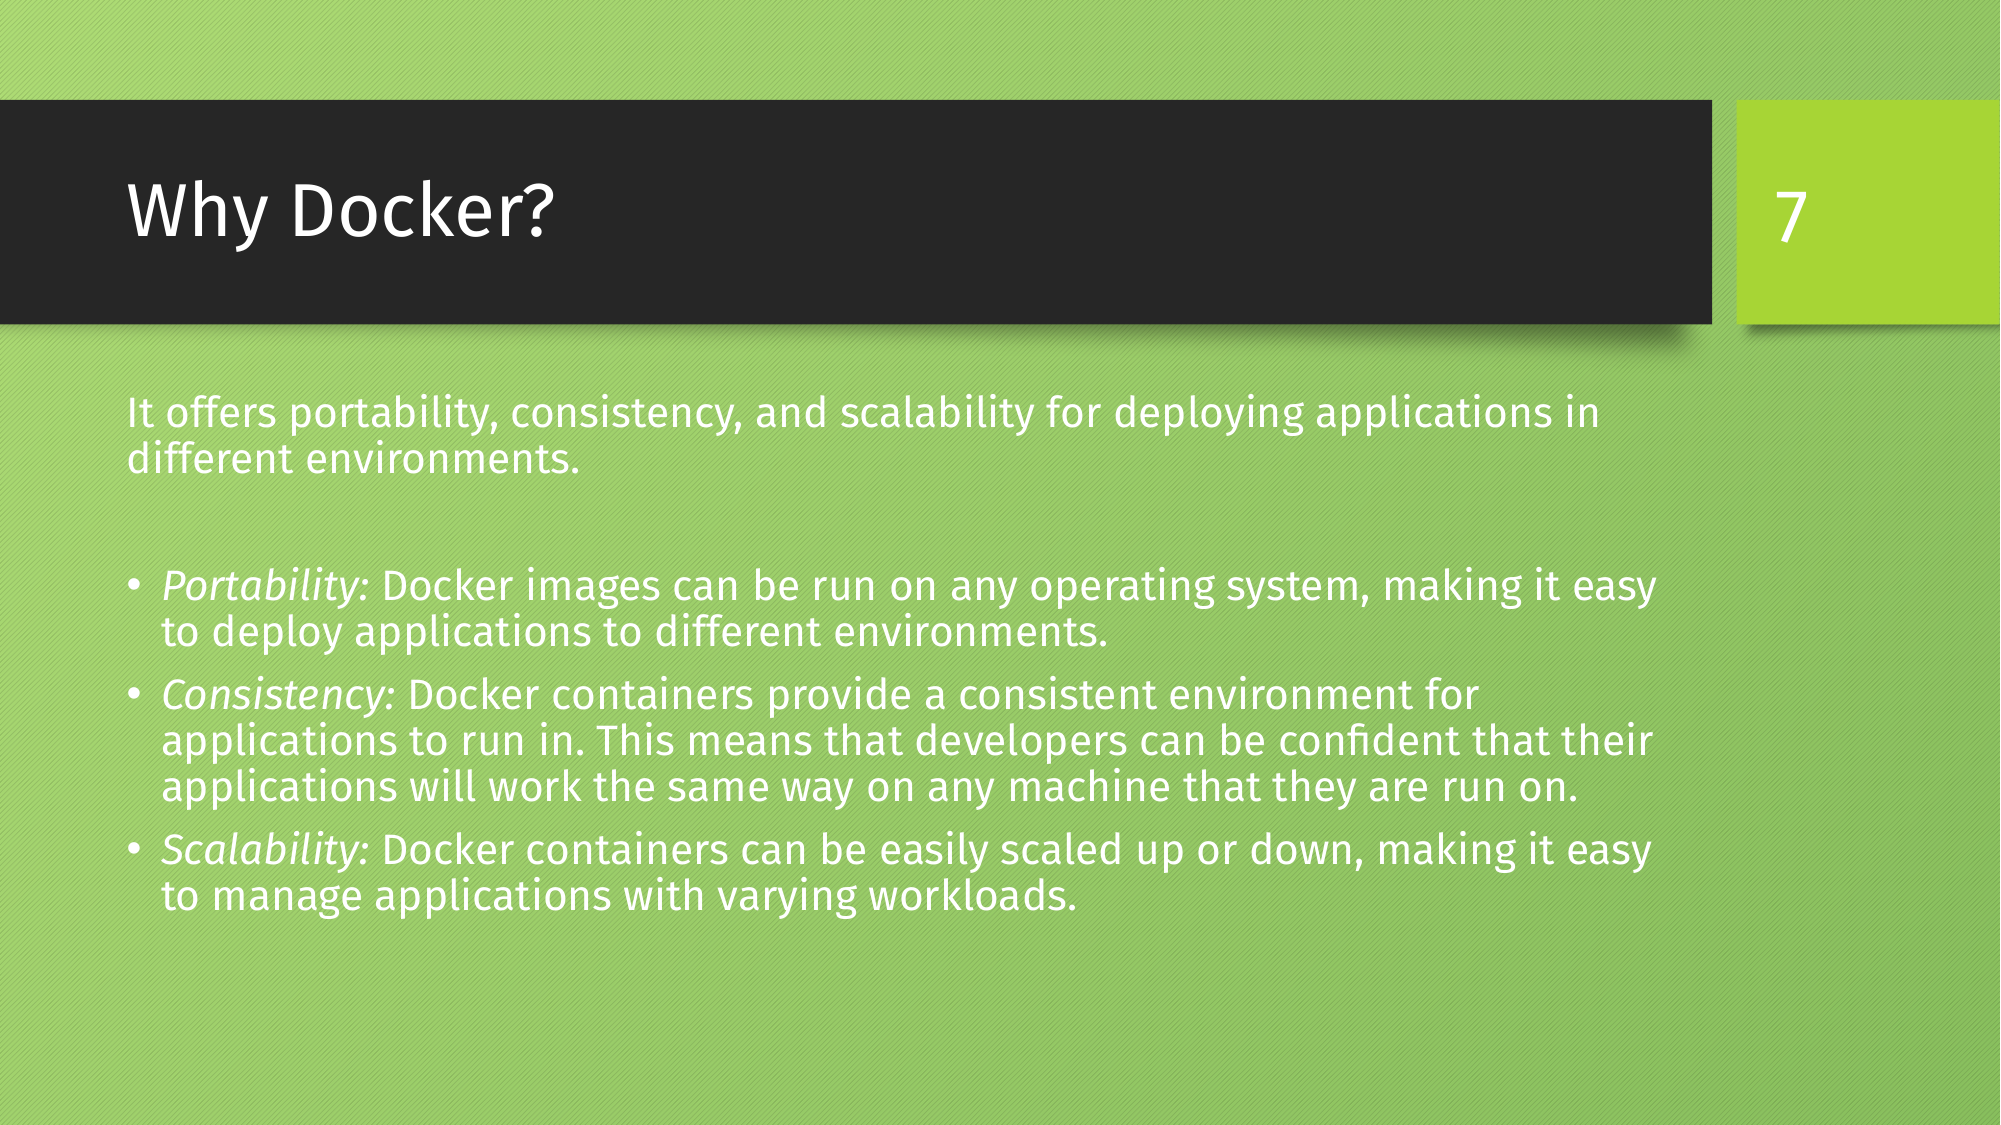

7
# Why Docker?
It offers portability, consistency, and scalability for deploying applications in different environments.

Portability: Docker images can be run on any operating system, making it easy to deploy applications to different environments.
Consistency: Docker containers provide a consistent environment for applications to run in. This means that developers can be confident that their applications will work the same way on any machine that they are run on.
Scalability: Docker containers can be easily scaled up or down, making it easy to manage applications with varying workloads.